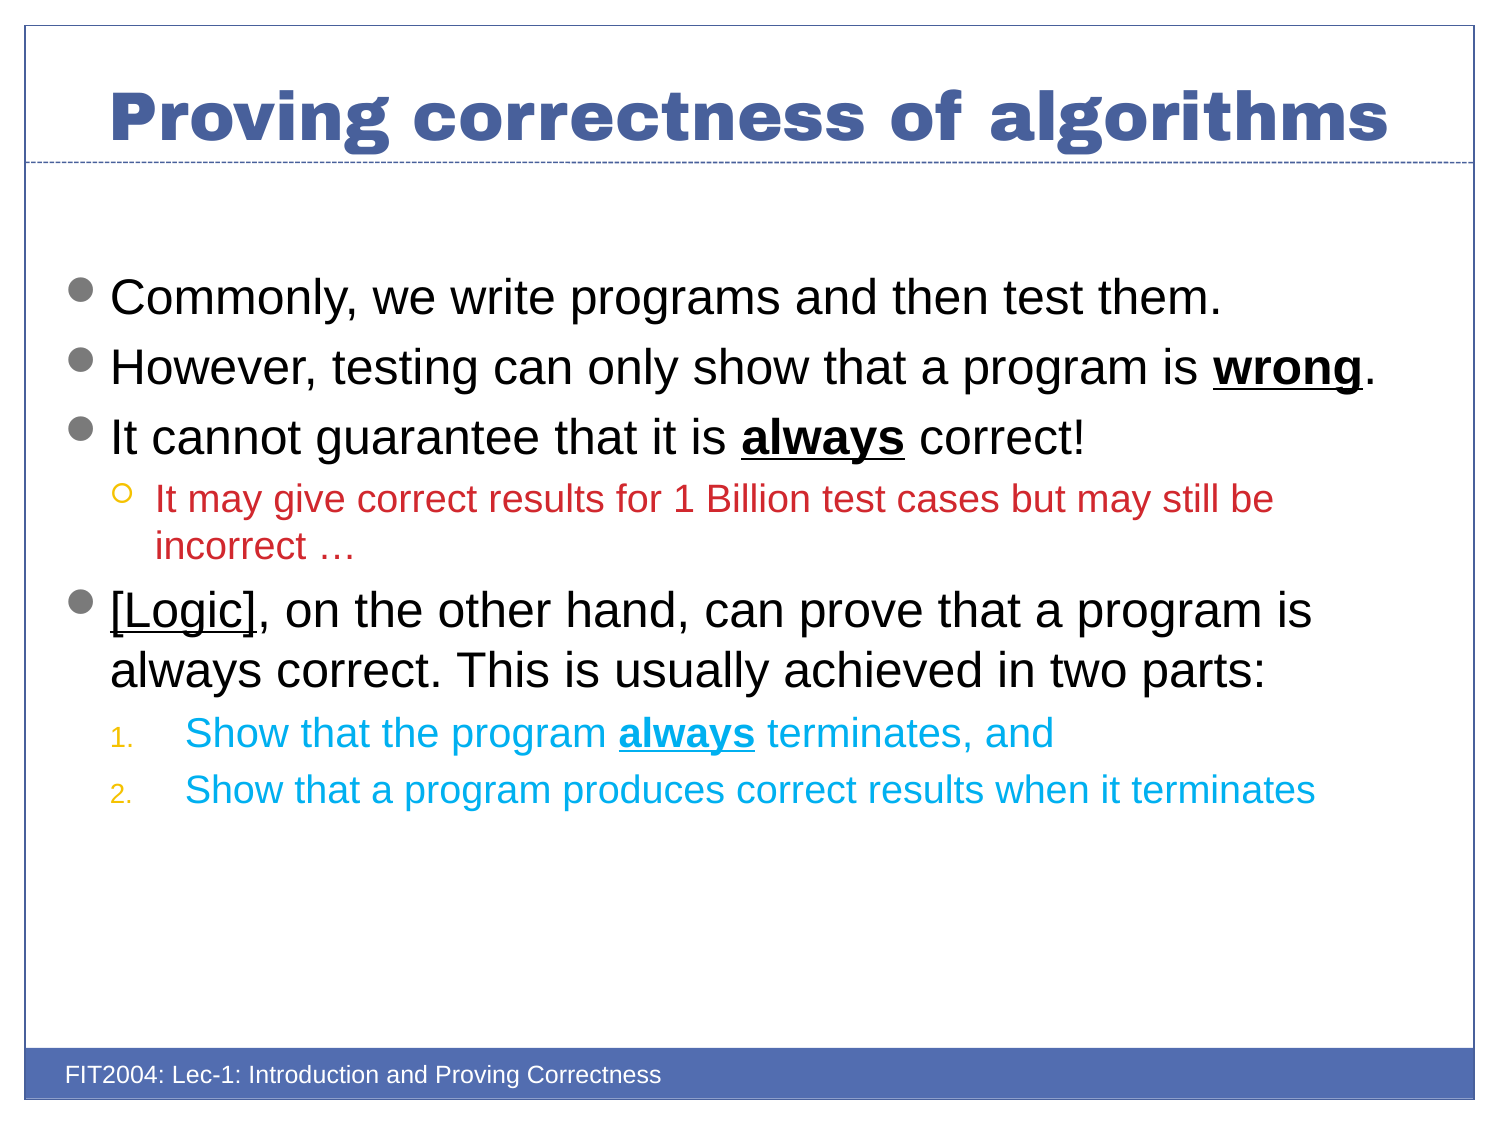

# Proving correctness of algorithms

Commonly, we write programs and then test them.
However, testing can only show that a program is wrong.
It cannot guarantee that it is always correct!
It may give correct results for 1 Billion test cases but may still be incorrect …
[Logic], on the other hand, can prove that a program is always correct. This is usually achieved in two parts:
Show that the program always terminates, and
Show that a program produces correct results when it terminates
FIT2004: Lec-1: Introduction and Proving Correctness